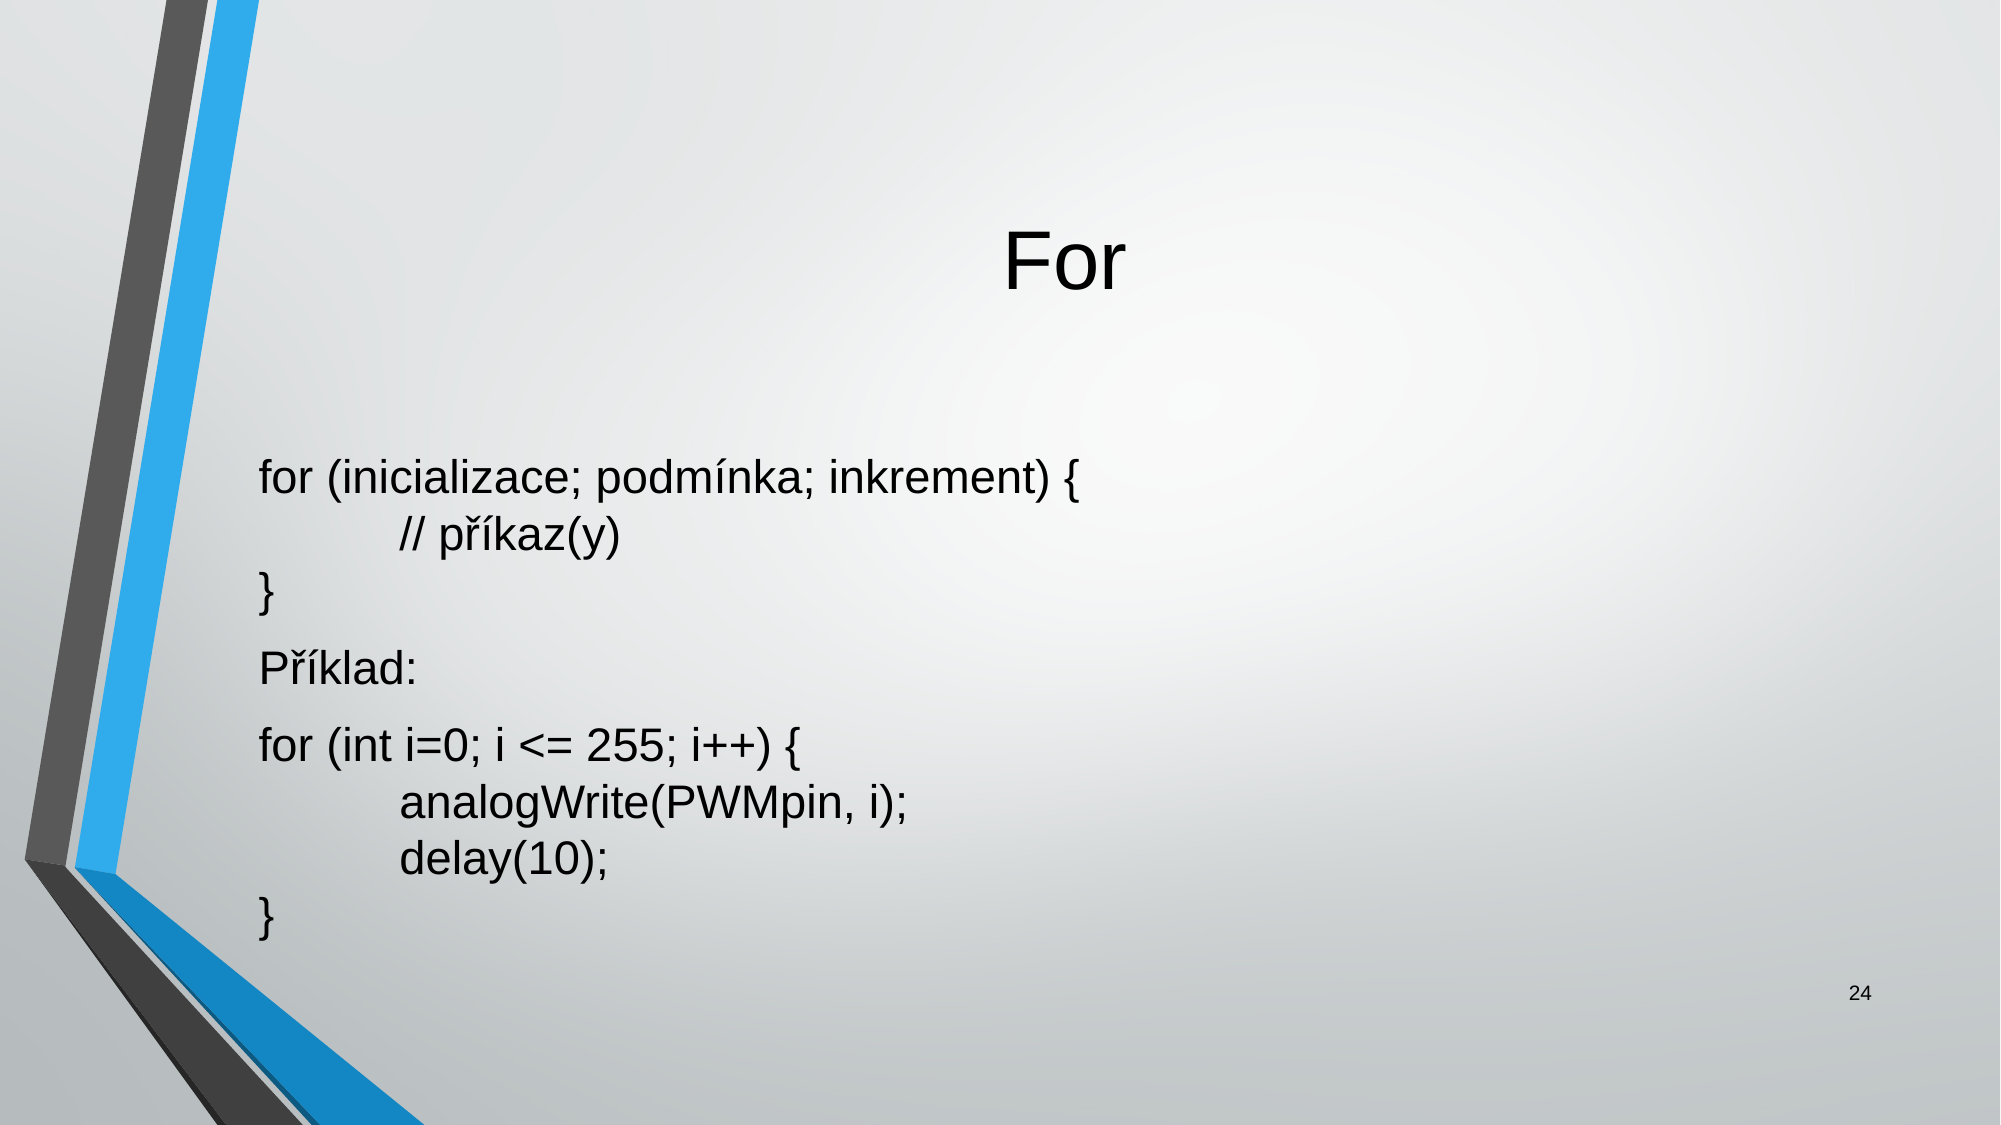

# For
for (inicializace; podmínka; inkrement) {
	// příkaz(y)
}
Příklad:
for (int i=0; i <= 255; i++) {
	analogWrite(PWMpin, i);
	delay(10);
}
24